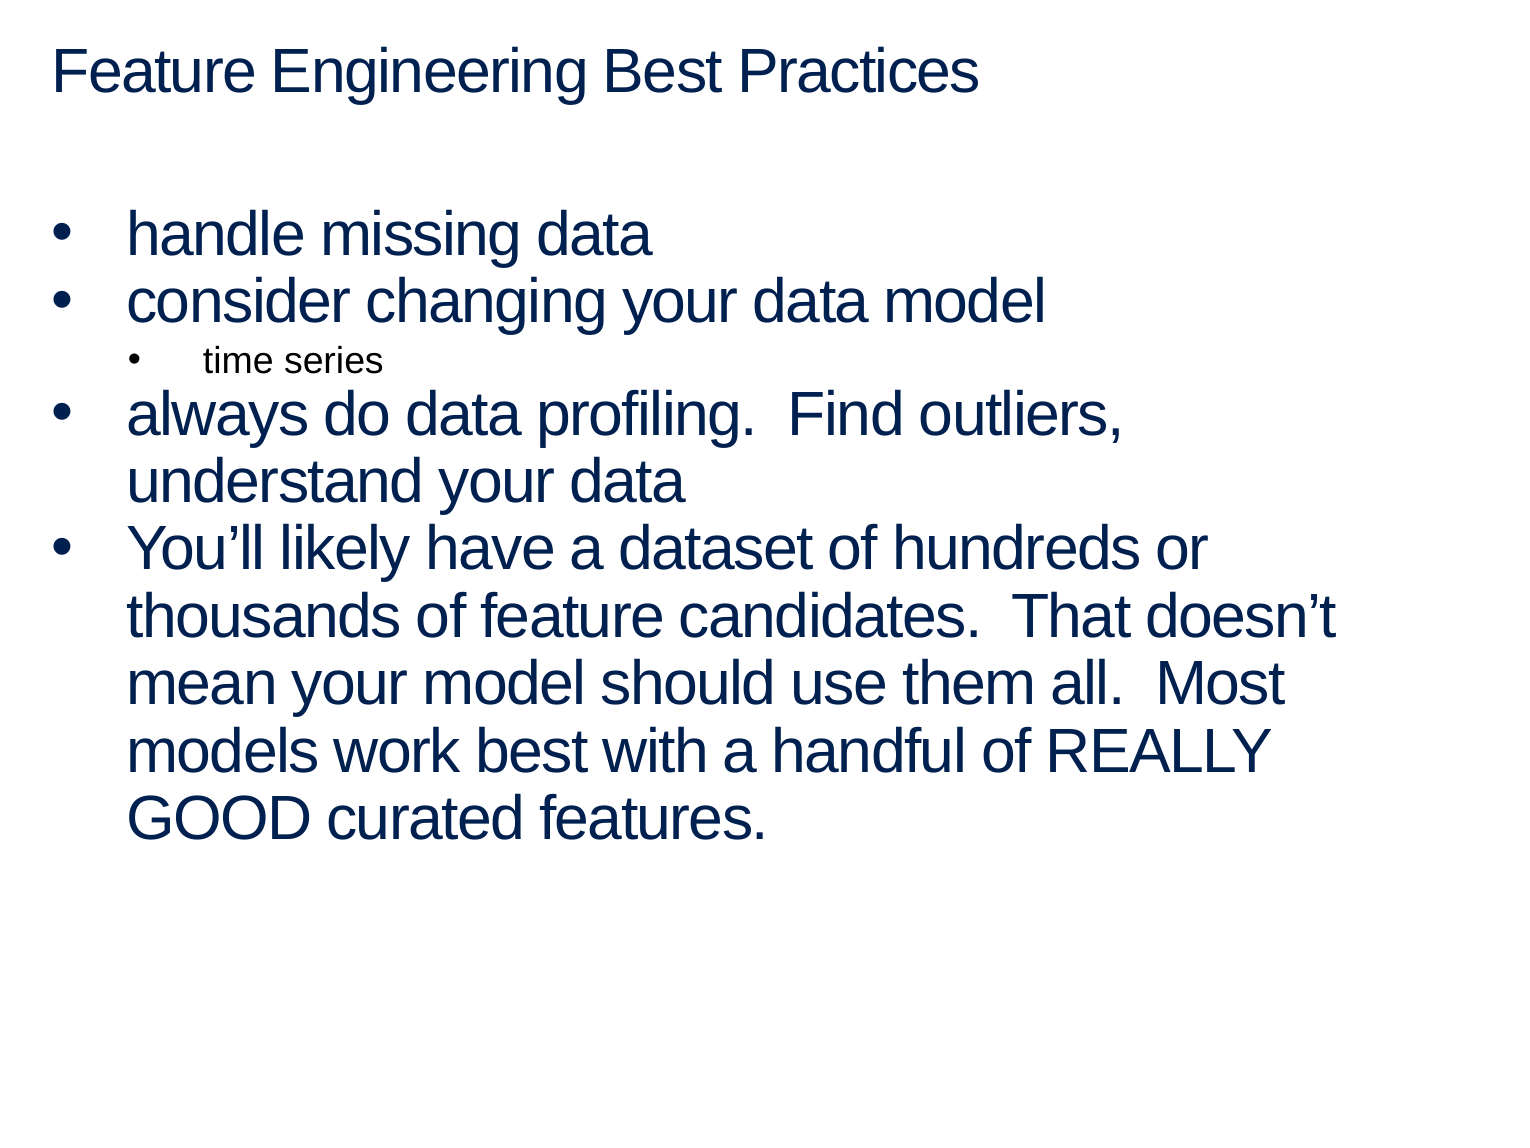

# Feature Engineering Best Practices
handle missing data
consider changing your data model
time series
always do data profiling.  Find outliers, understand your data
You’ll likely have a dataset of hundreds or thousands of feature candidates.  That doesn’t mean your model should use them all.  Most models work best with a handful of REALLY GOOD curated features.